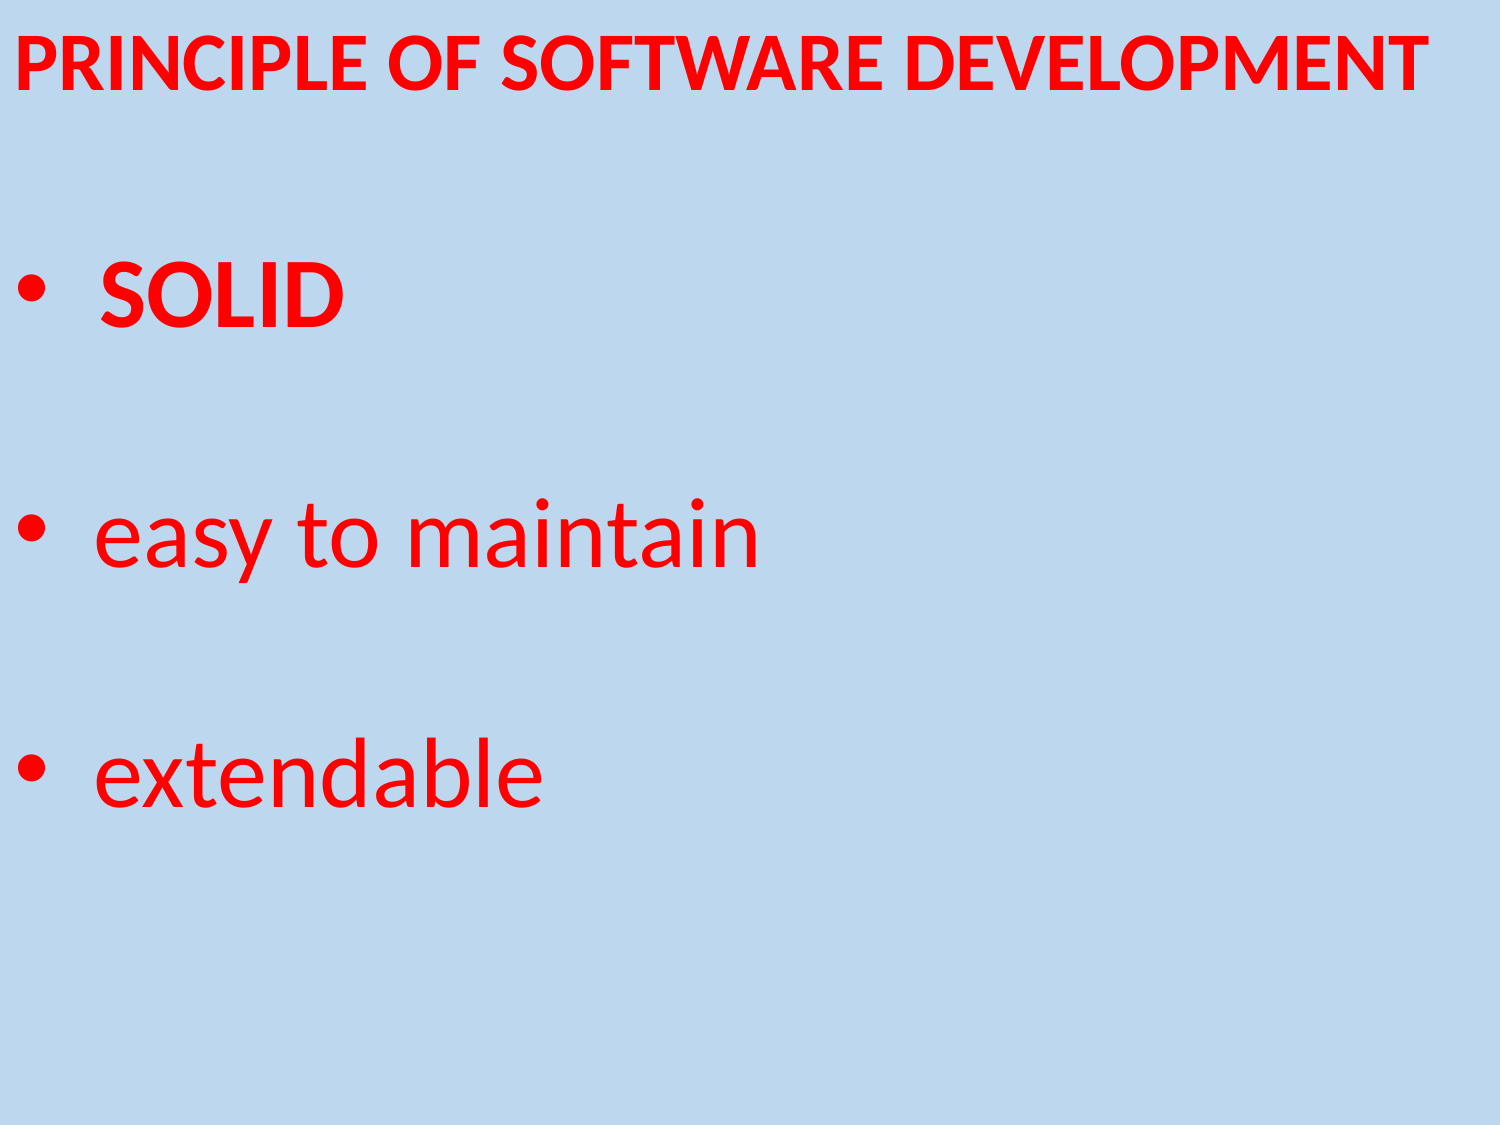

PRINCIPLE OF SOFTWARE DEVELOPMENT

SOLID

easy to maintain

extendable